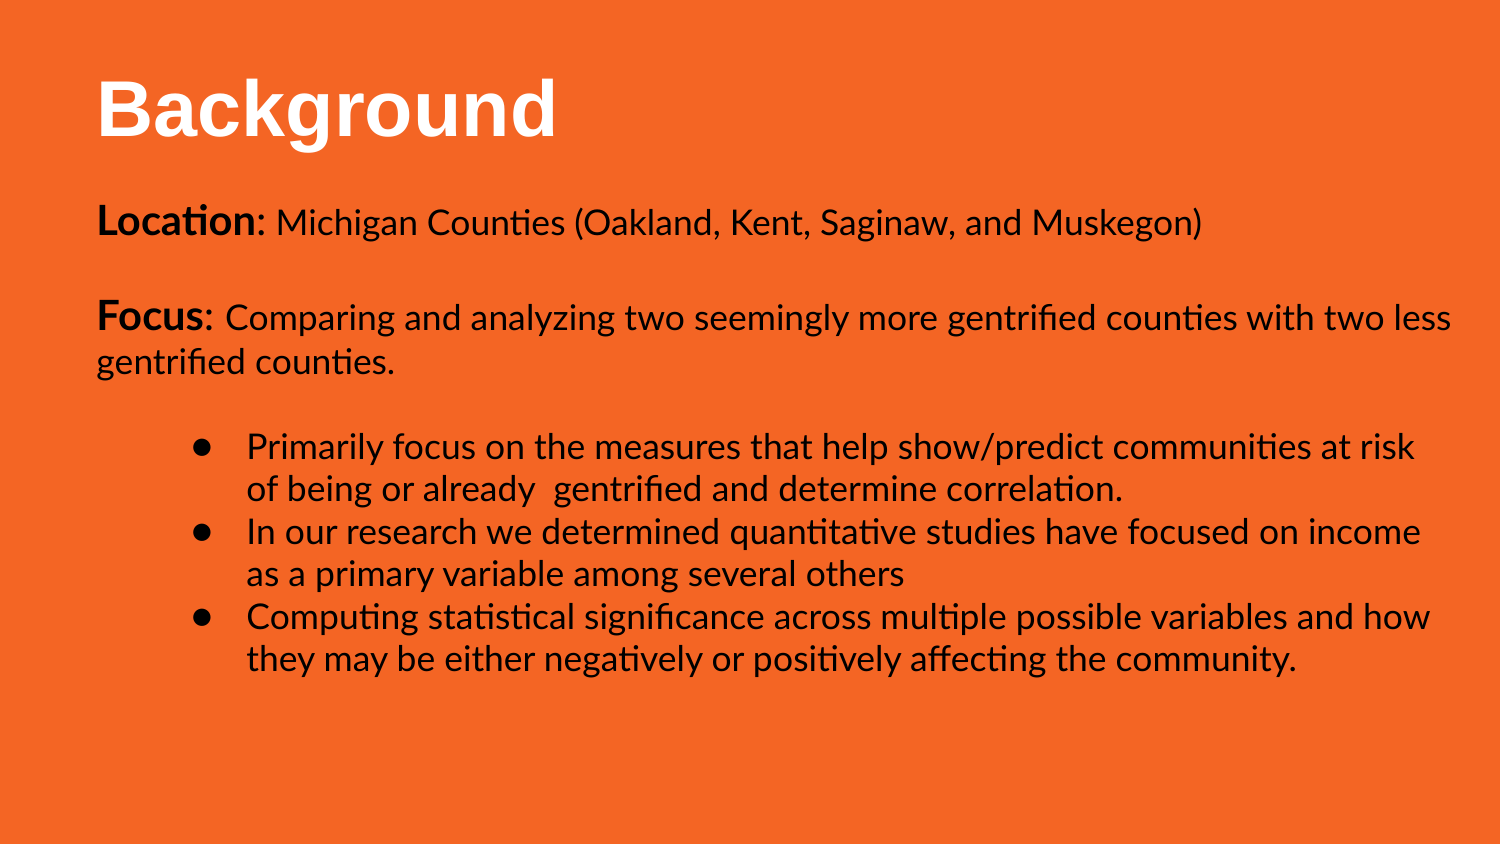

Background
Location: Michigan Counties (Oakland, Kent, Saginaw, and Muskegon)

Focus: Comparing and analyzing two seemingly more gentrified counties with two less gentrified counties.

Primarily focus on the measures that help show/predict communities at risk of being or already  gentrified and determine correlation.
In our research we determined quantitative studies have focused on income as a primary variable among several others
Computing statistical significance across multiple possible variables and how they may be either negatively or positively affecting the community.